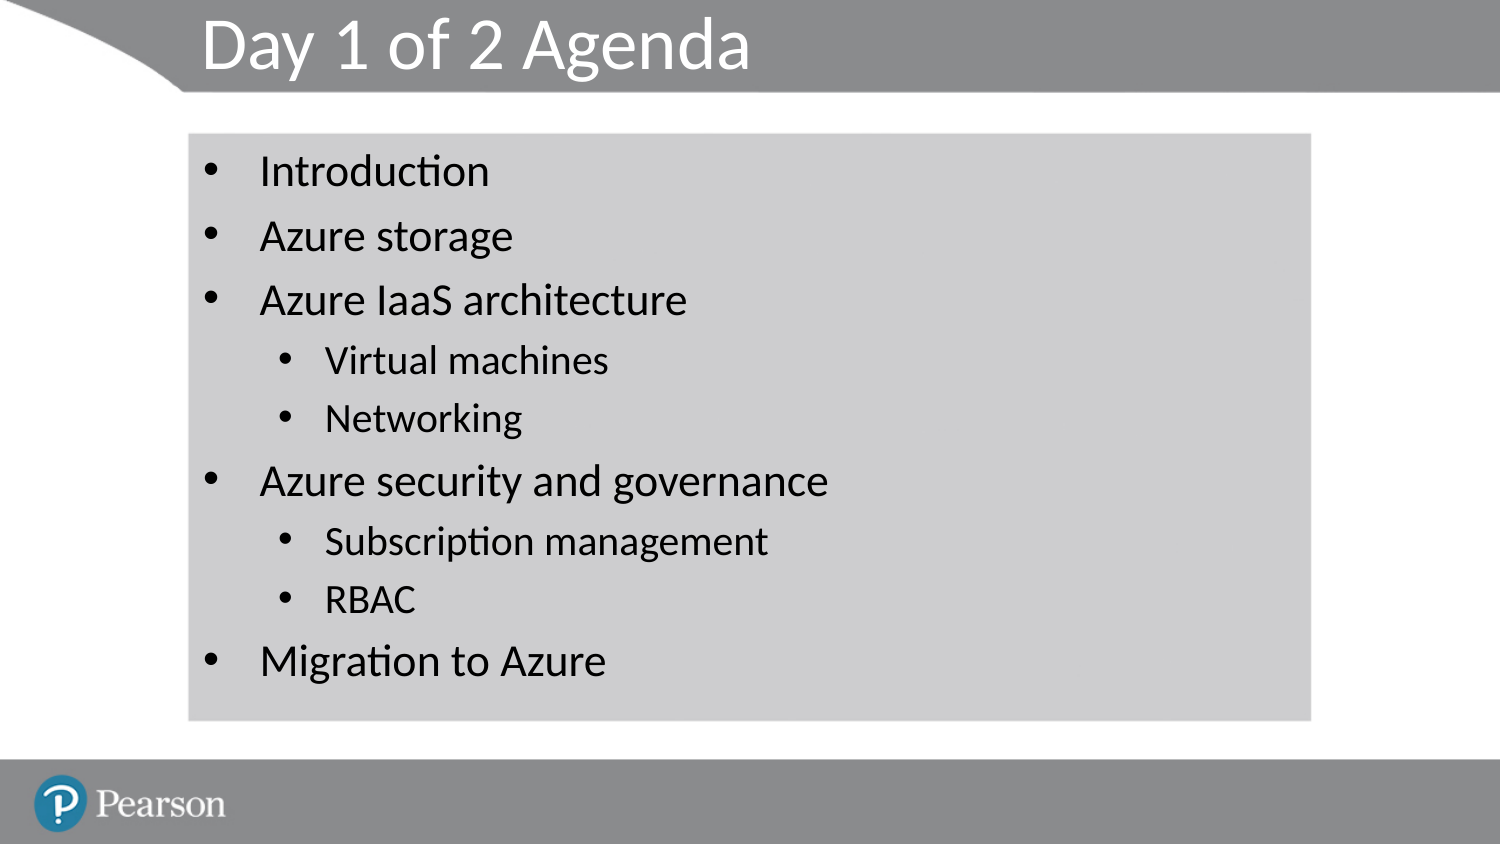

# Day 1 of 2 Agenda
Introduction
Azure storage
Azure IaaS architecture
Virtual machines
Networking
Azure security and governance
Subscription management
RBAC
Migration to Azure